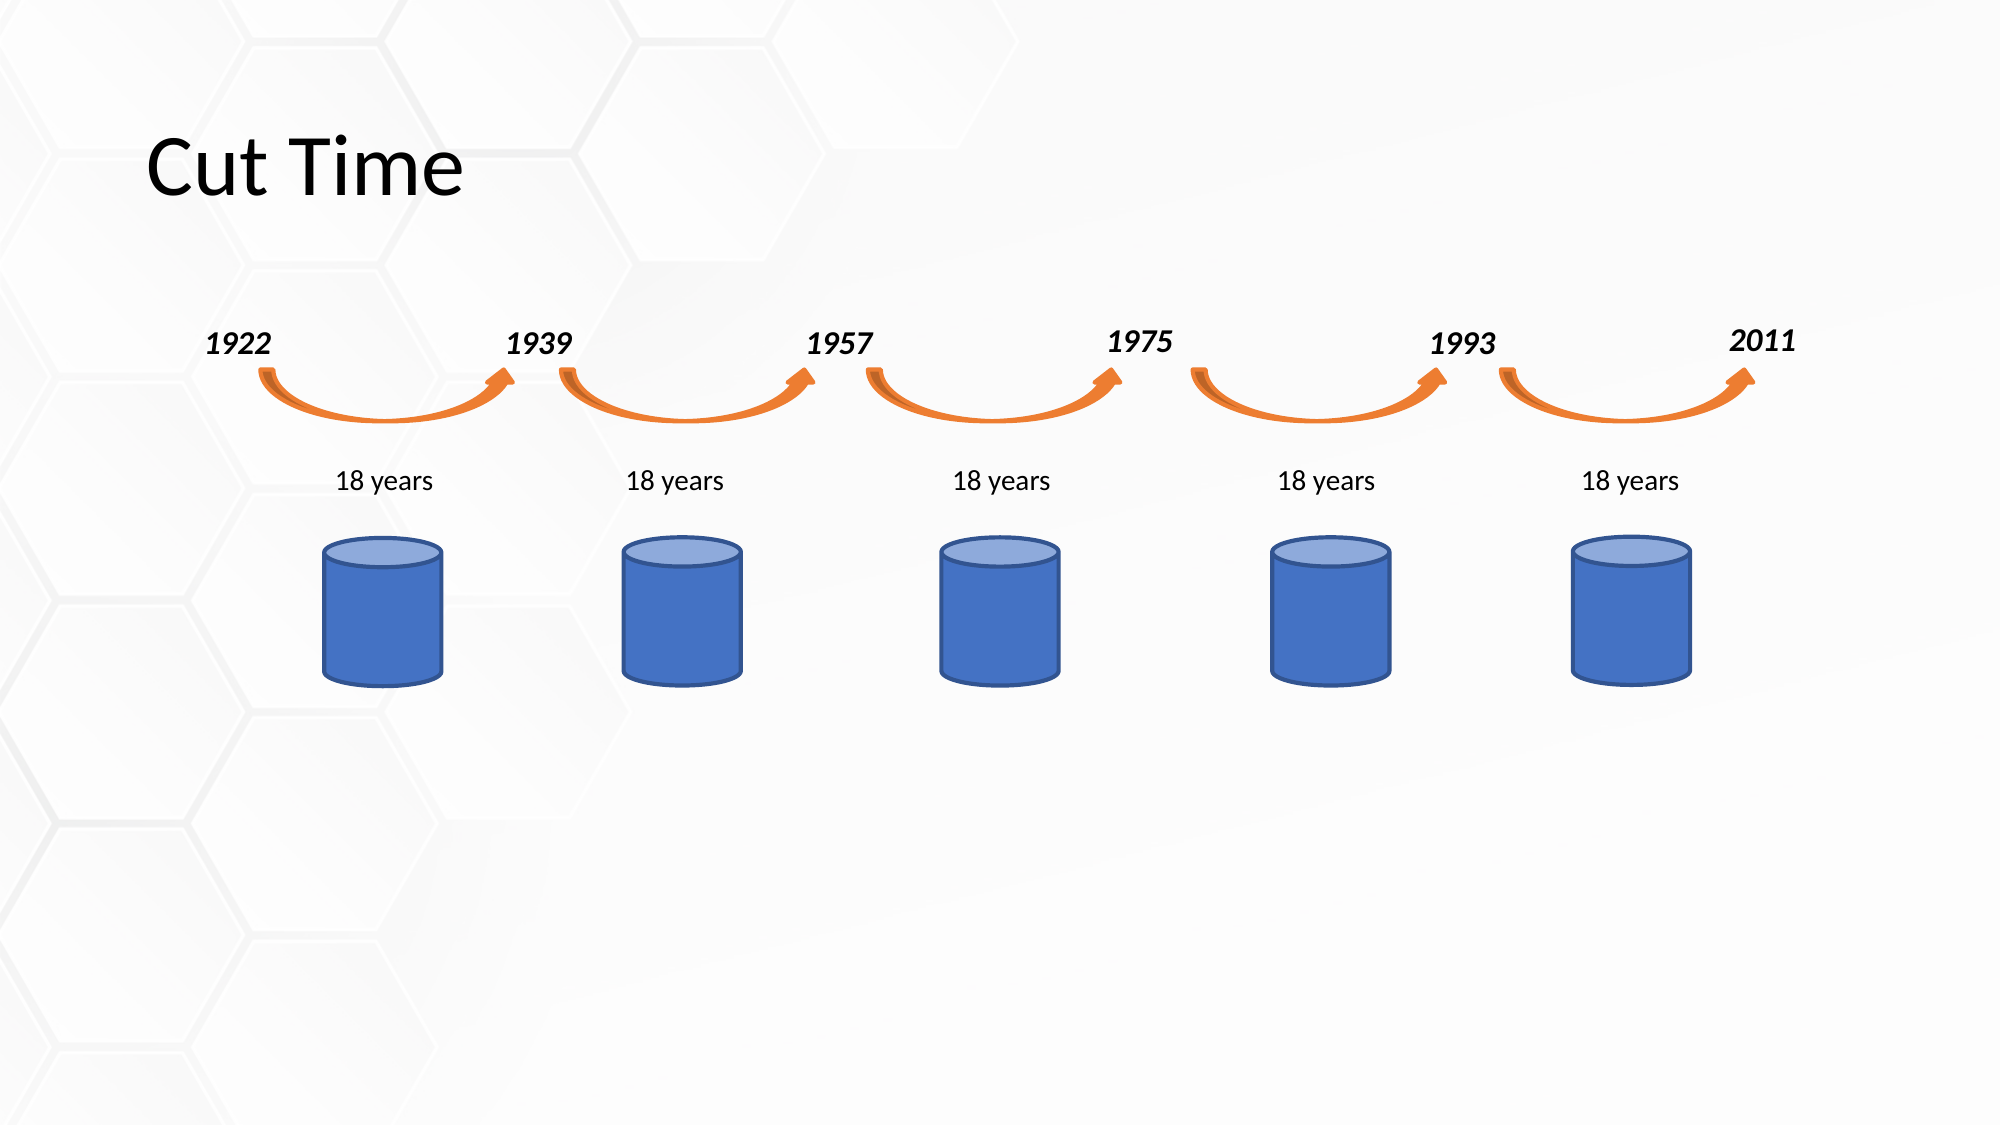

# Cut Time
2011
1975
1922
1993
1957
1939

18 years
18 years
18 years
18 years
18 years